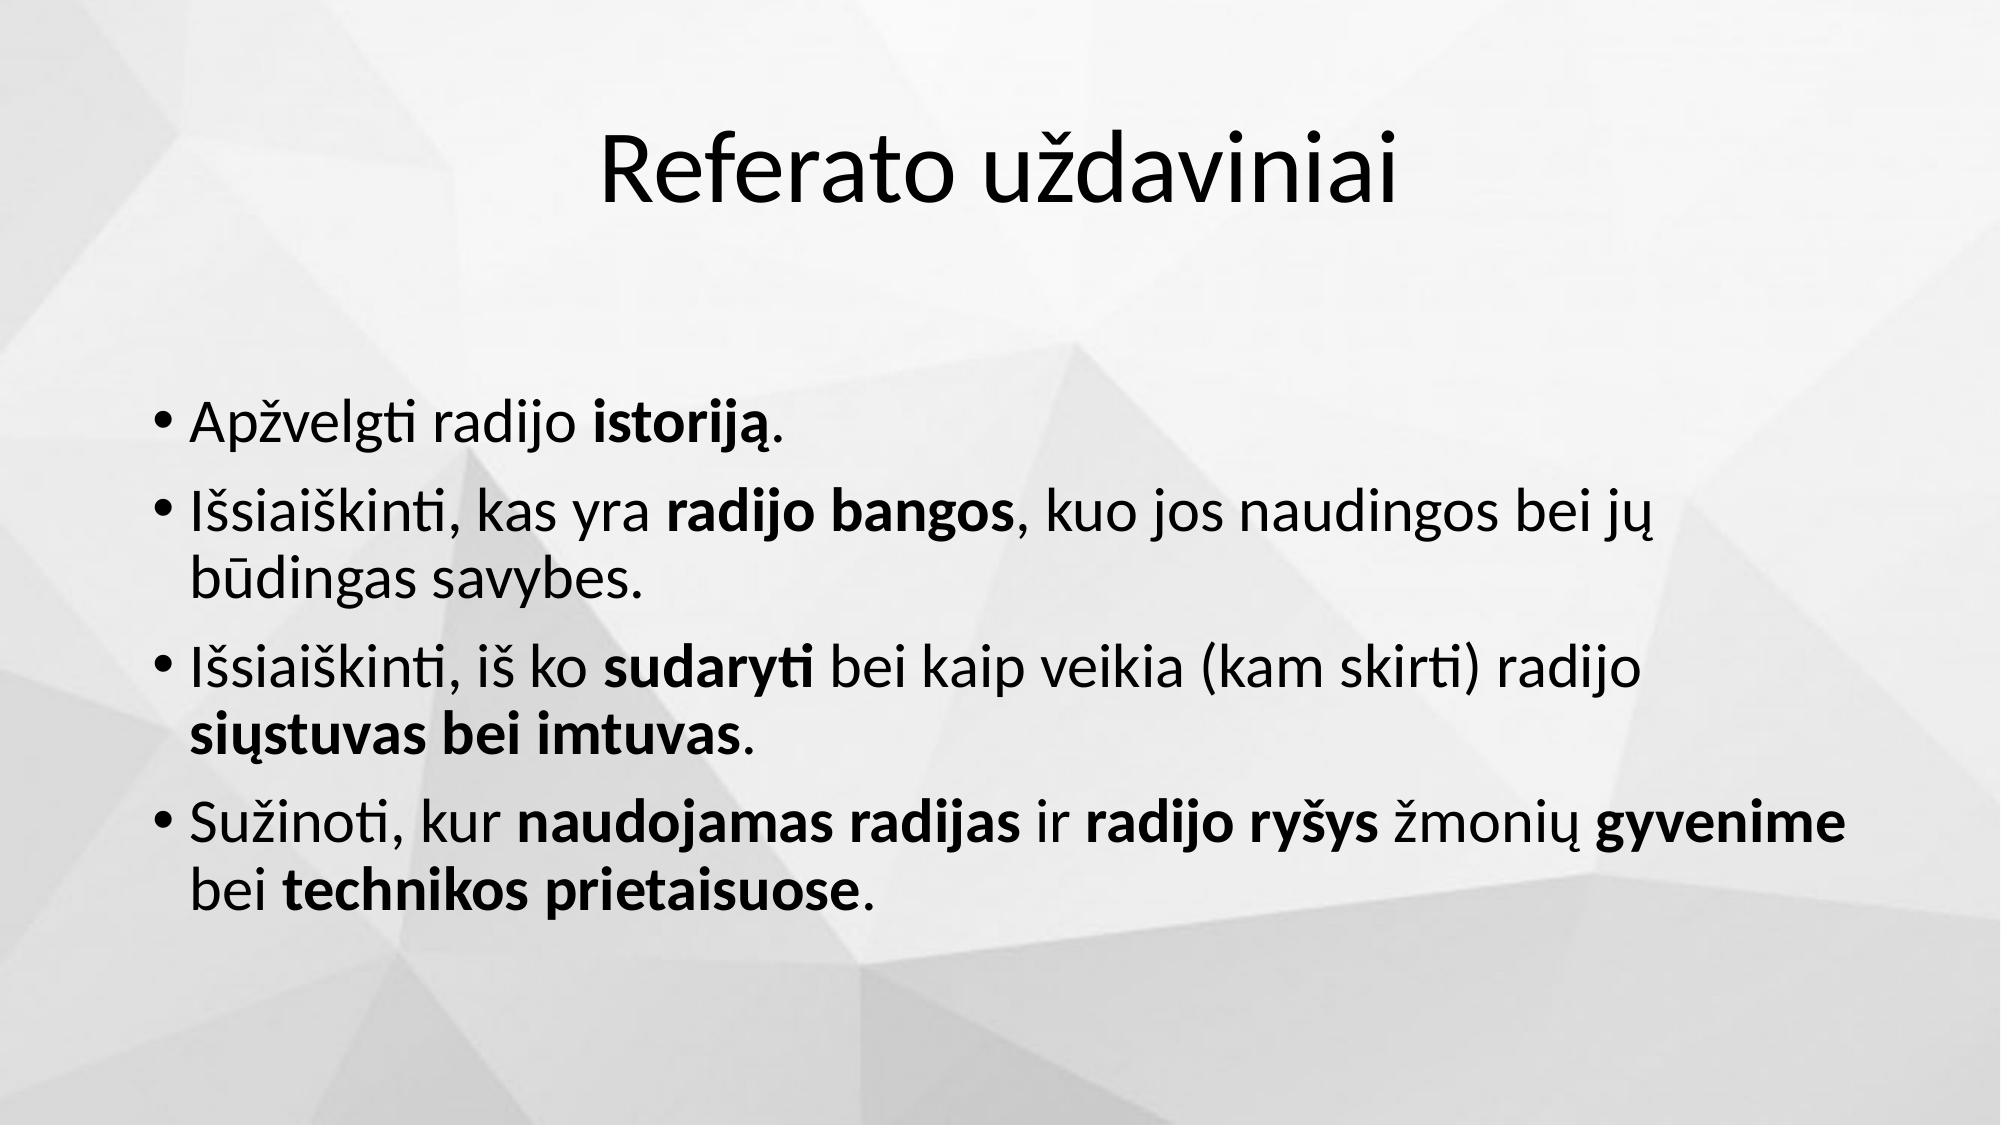

# Referato uždaviniai
Apžvelgti radijo istoriją.
Išsiaiškinti, kas yra radijo bangos, kuo jos naudingos bei jų būdingas savybes.
Išsiaiškinti, iš ko sudaryti bei kaip veikia (kam skirti) radijo siųstuvas bei imtuvas.
Sužinoti, kur naudojamas radijas ir radijo ryšys žmonių gyvenime bei technikos prietaisuose.